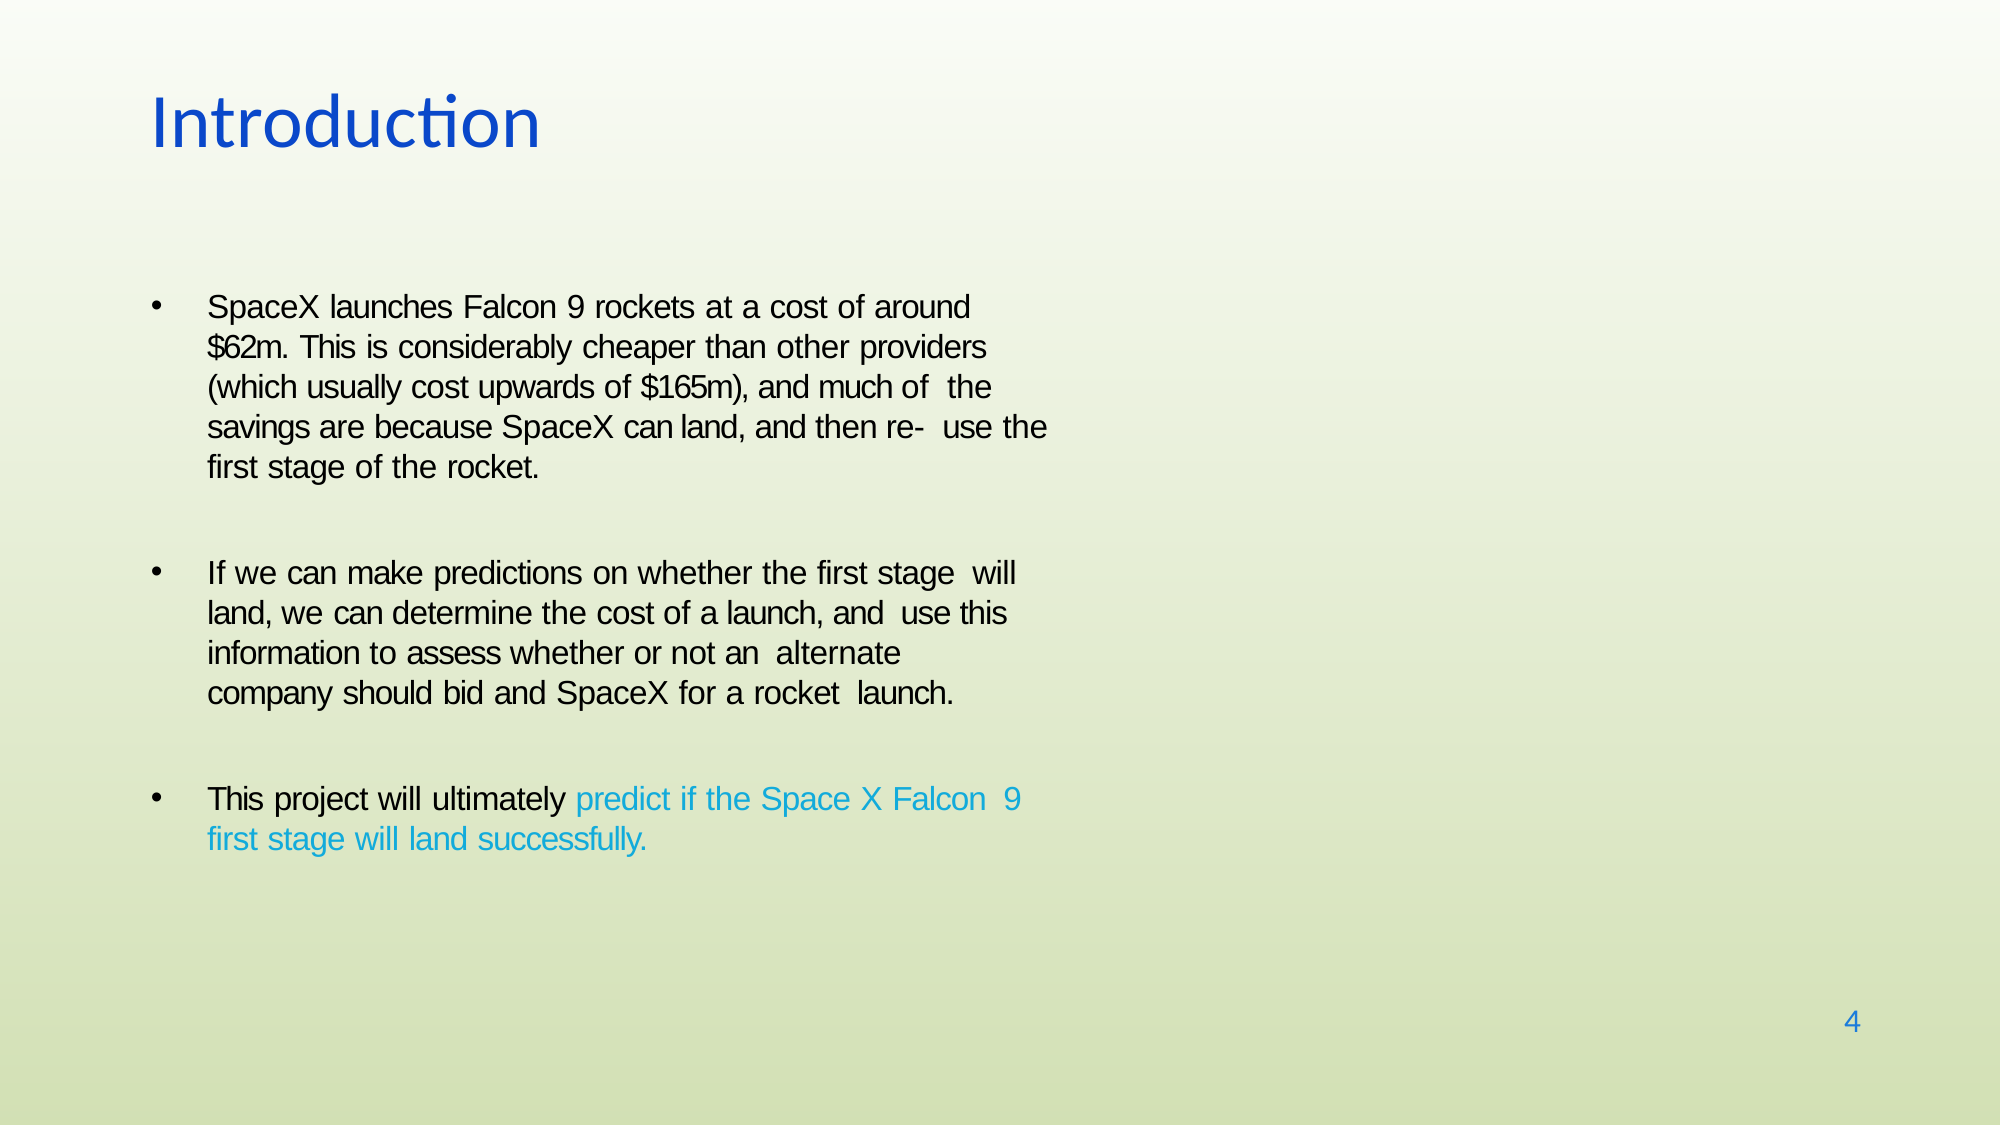

# Introduction
SpaceX launches Falcon 9 rockets at a cost of around
$62m. This is considerably cheaper than other providers  (which usually cost upwards of $165m), and much of  the savings are because SpaceX can land, and then re-  use the first stage of the rocket.

If we can make predictions on whether the first stage  will land, we can determine the cost of a launch, and  use this information to assess whether or not an  alternate company should bid and SpaceX for a rocket  launch.

This project will ultimately predict if the Space X Falcon  9 first stage will land successfully.
4